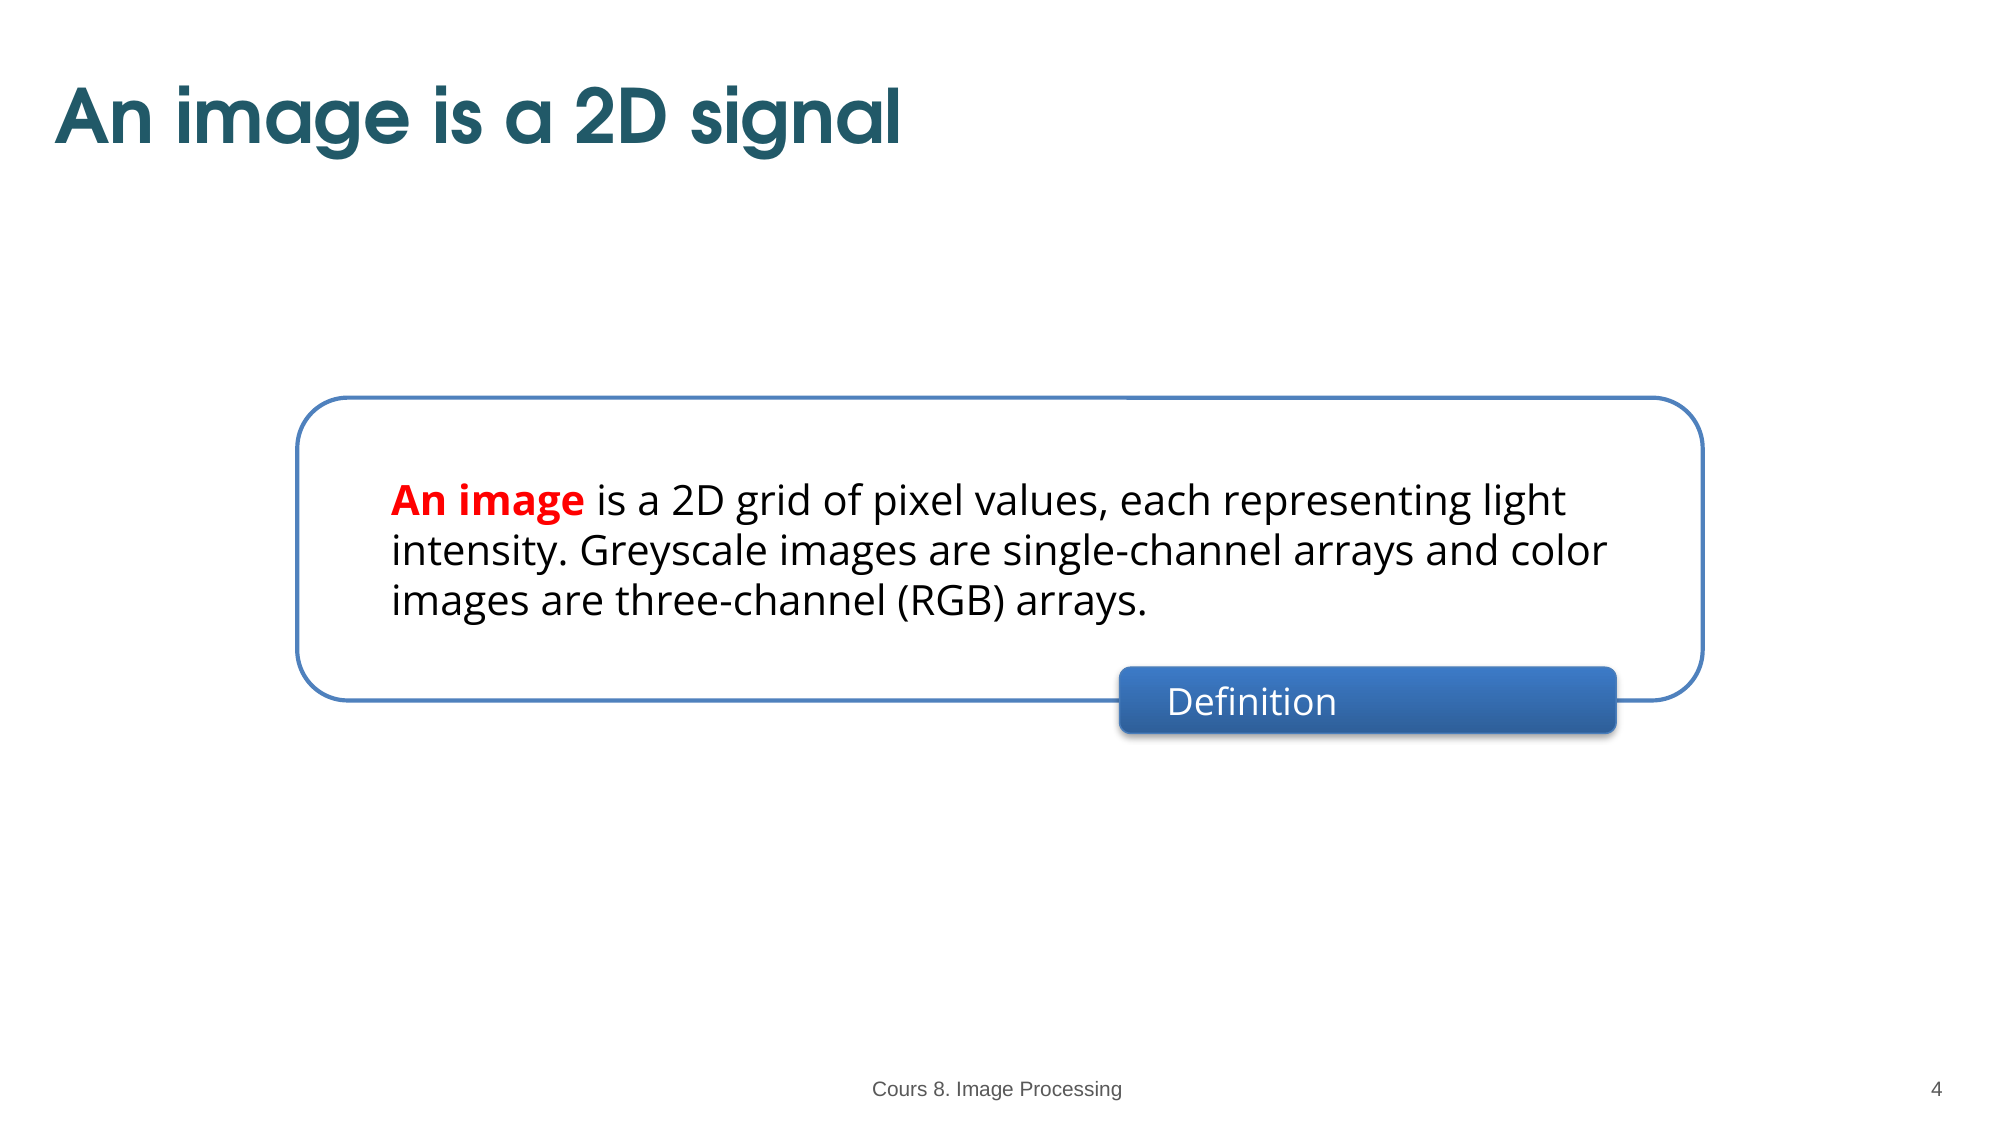

# An image is a 2D signal
An image is a 2D grid of pixel values, each representing light intensity. Greyscale images are single-channel arrays and color images are three-channel (RGB) arrays.
Definition
Cours 8. Image Processing
4